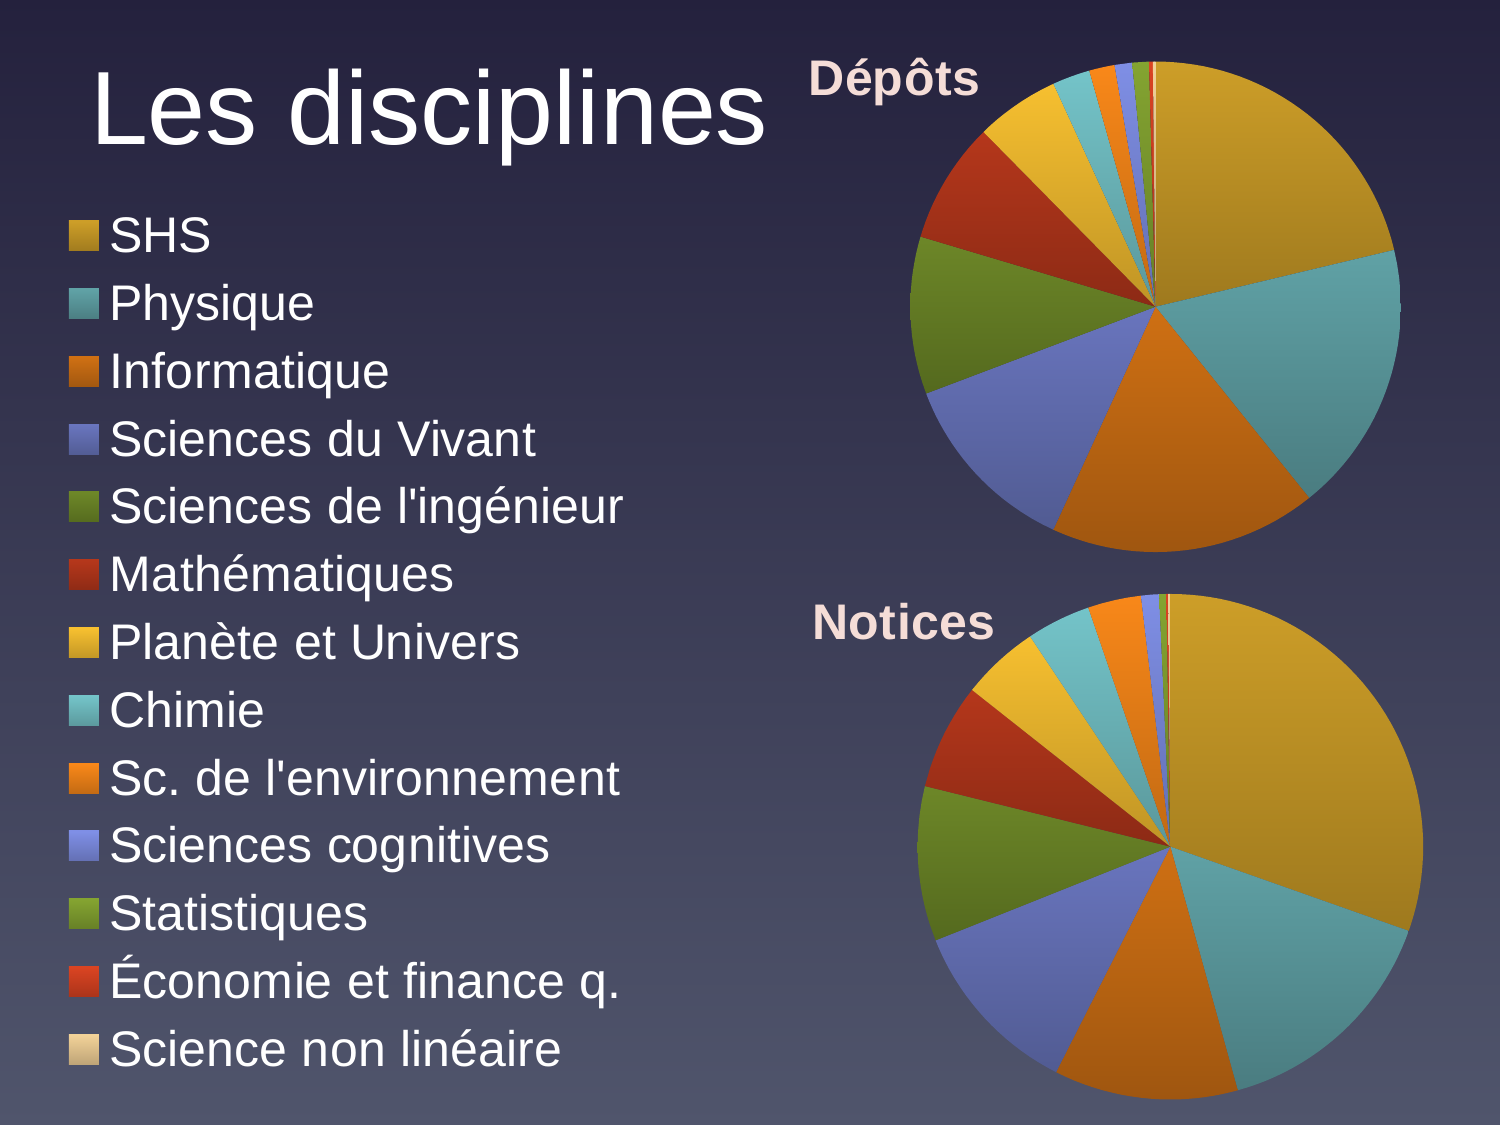

### Chart: Dépôts

| Category |  |
|---|---|
| SHS | 99120.0 |
| Physique  | 83608.0 |
| Informatique  | 82093.0 |
| Sciences du Vivant  | 57758.0 |
| Sciences de l'ingénieur  | 48341.0 |
| Mathématiques  | 37291.0 |
| Planète et Univers  | 25808.0 |
| Chimie  | 11544.0 |
| Sc. de l'environnement  | 7840.0 |
| Sciences cognitives  | 5385.0 |
| Statistiques  | 5107.0 |
| Économie et finance q. | 1173.0 |
| Science non linéaire  | 804.0 |
# Les disciplines

### Chart: Notices

| Category |  |
|---|---|
| SHS | 217770.0 |
| Physique  | 109545.0 |
| Informatique  | 84261.0 |
| Sciences du Vivant  | 82270.0 |
| Sciences de l'ingénieur  | 70895.0 |
| Mathématiques  | 48639.0 |
| Planète et Univers  | 35773.0 |
| Chimie  | 29356.0 |
| Sc. de l'environnement  | 24369.0 |
| Sciences cognitives  | 8224.0 |
| Statistiques  | 3273.0 |
| Économie et finance q. | 922.0 |
| Science non linéaire  | 902.0 |